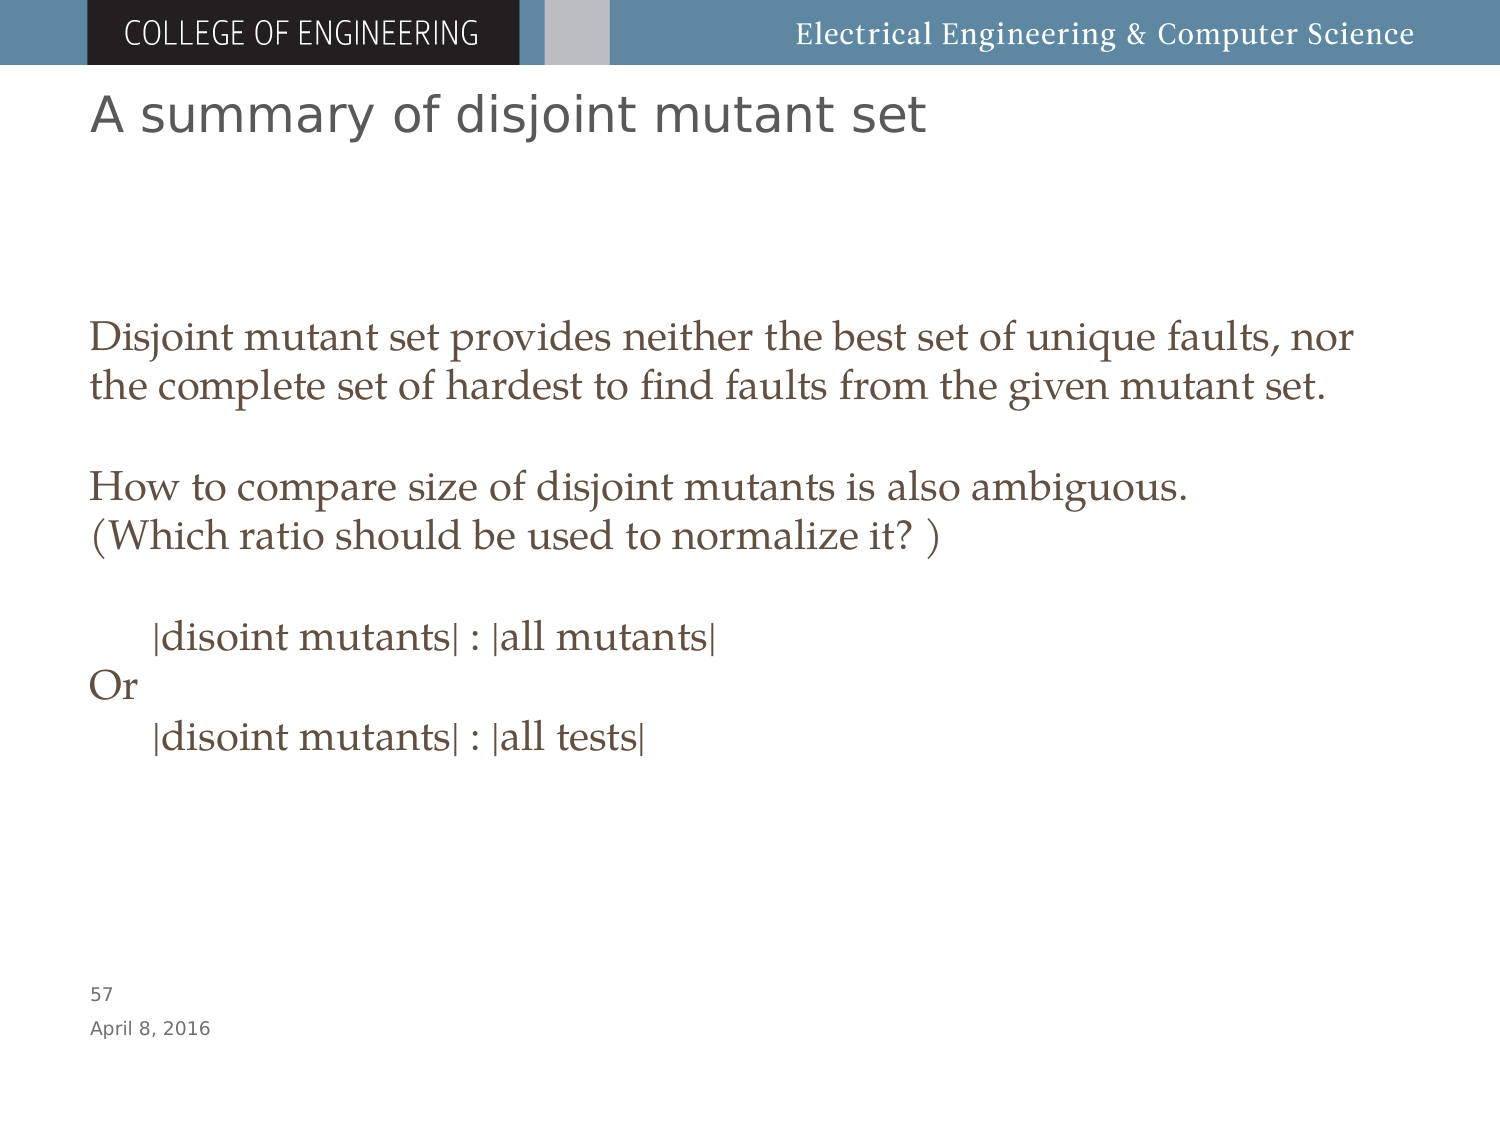

# A summary of disjoint mutant set
Disjoint mutant set provides neither the best set of unique faults, nor the complete set of hardest to find faults from the given mutant set.

How to compare size of disjoint mutants is also ambiguous.
(Which ratio should be used to normalize it? )

      |disoint mutants| : |all mutants|
Or
      |disoint mutants| : |all tests|
57
April 8, 2016